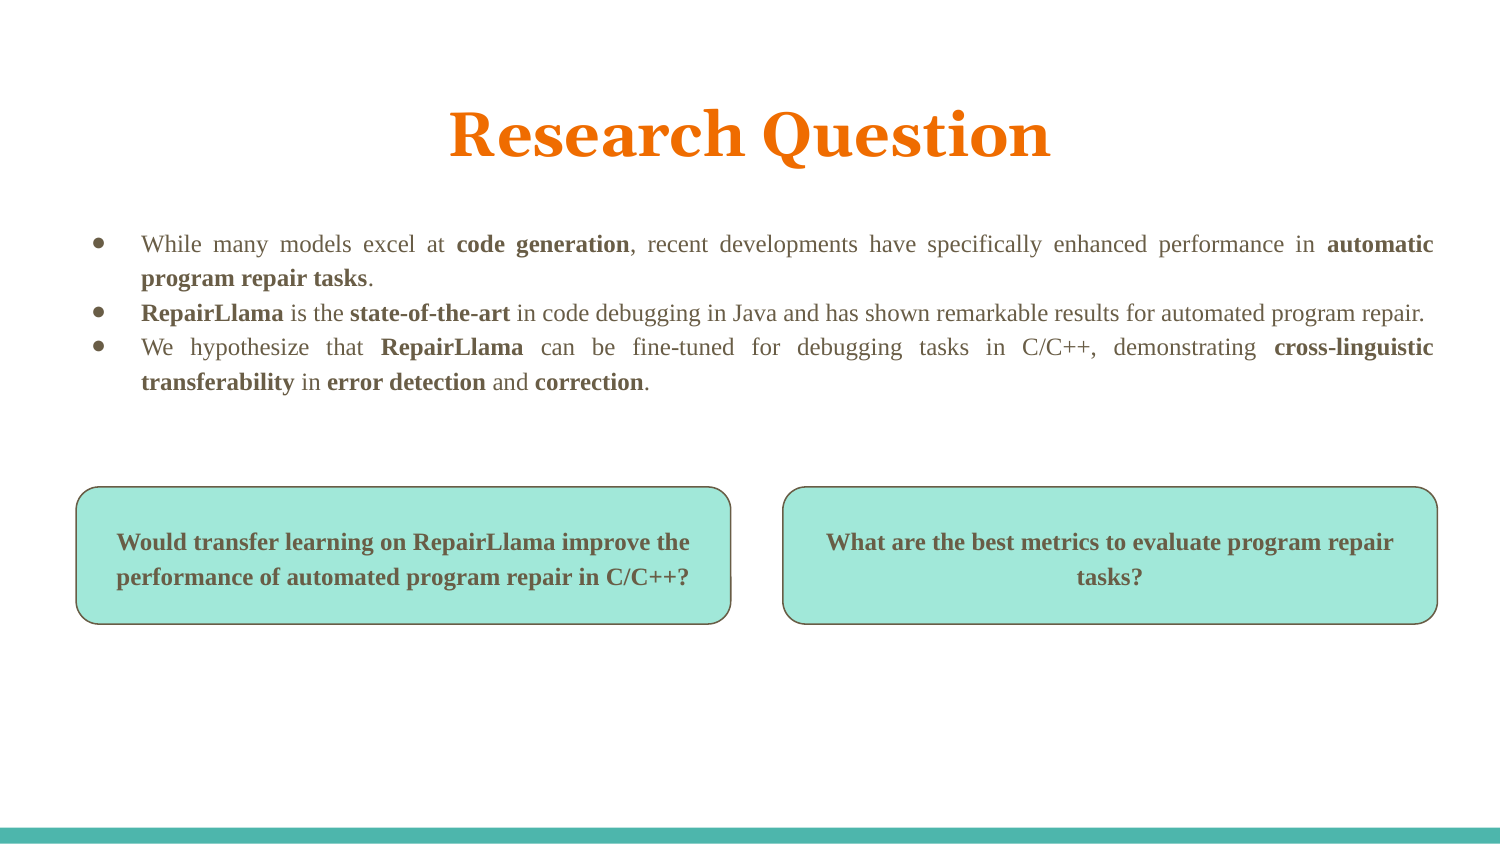

# Research Question
While many models excel at code generation, recent developments have specifically enhanced performance in automatic program repair tasks.
RepairLlama is the state-of-the-art in code debugging in Java and has shown remarkable results for automated program repair.
We hypothesize that RepairLlama can be fine-tuned for debugging tasks in C/C++, demonstrating cross-linguistic transferability in error detection and correction.

Would transfer learning on RepairLlama improve the performance of automated program repair in C/C++?
What are the best metrics to evaluate program repair tasks?